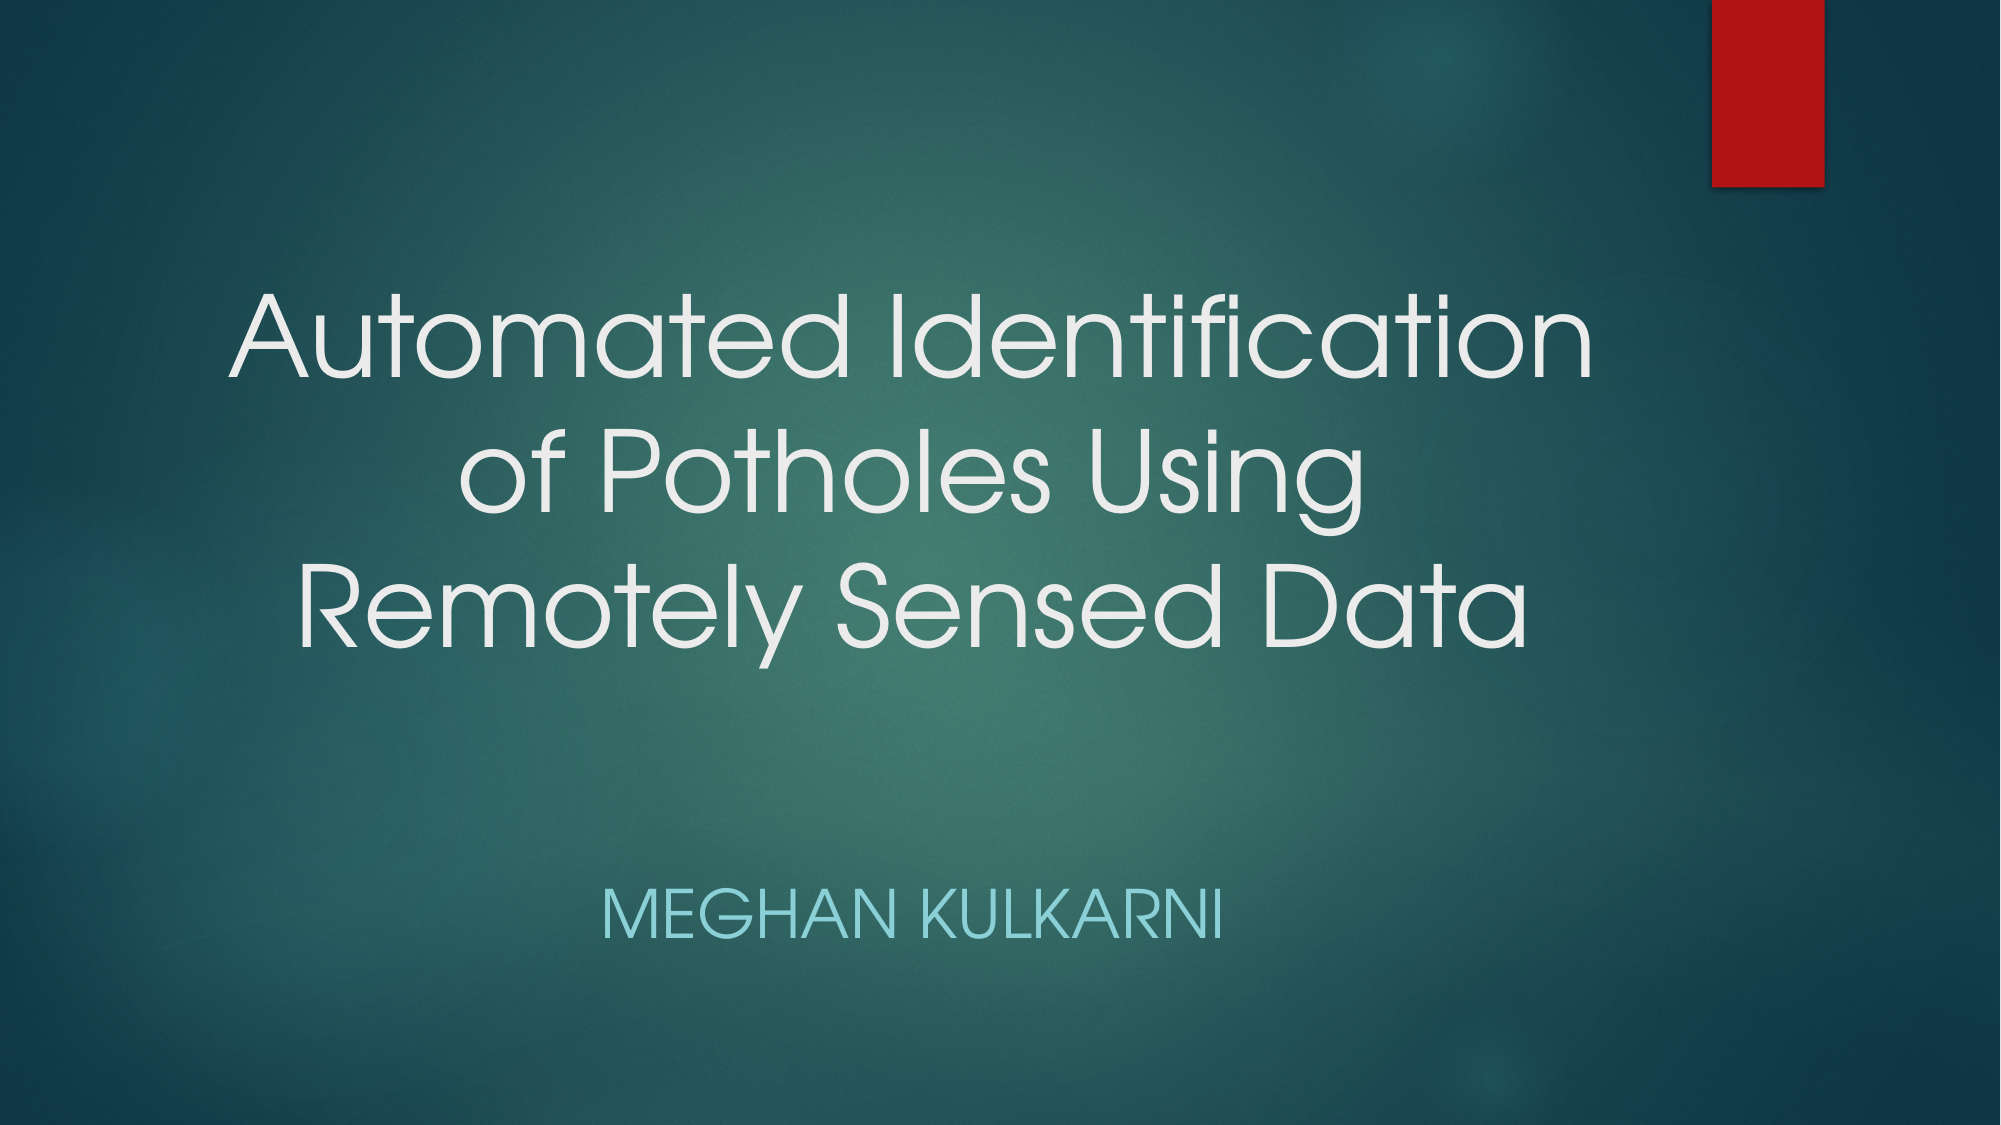

# Automated Identification of Potholes Using Remotely Sensed Data
Meghan Kulkarni